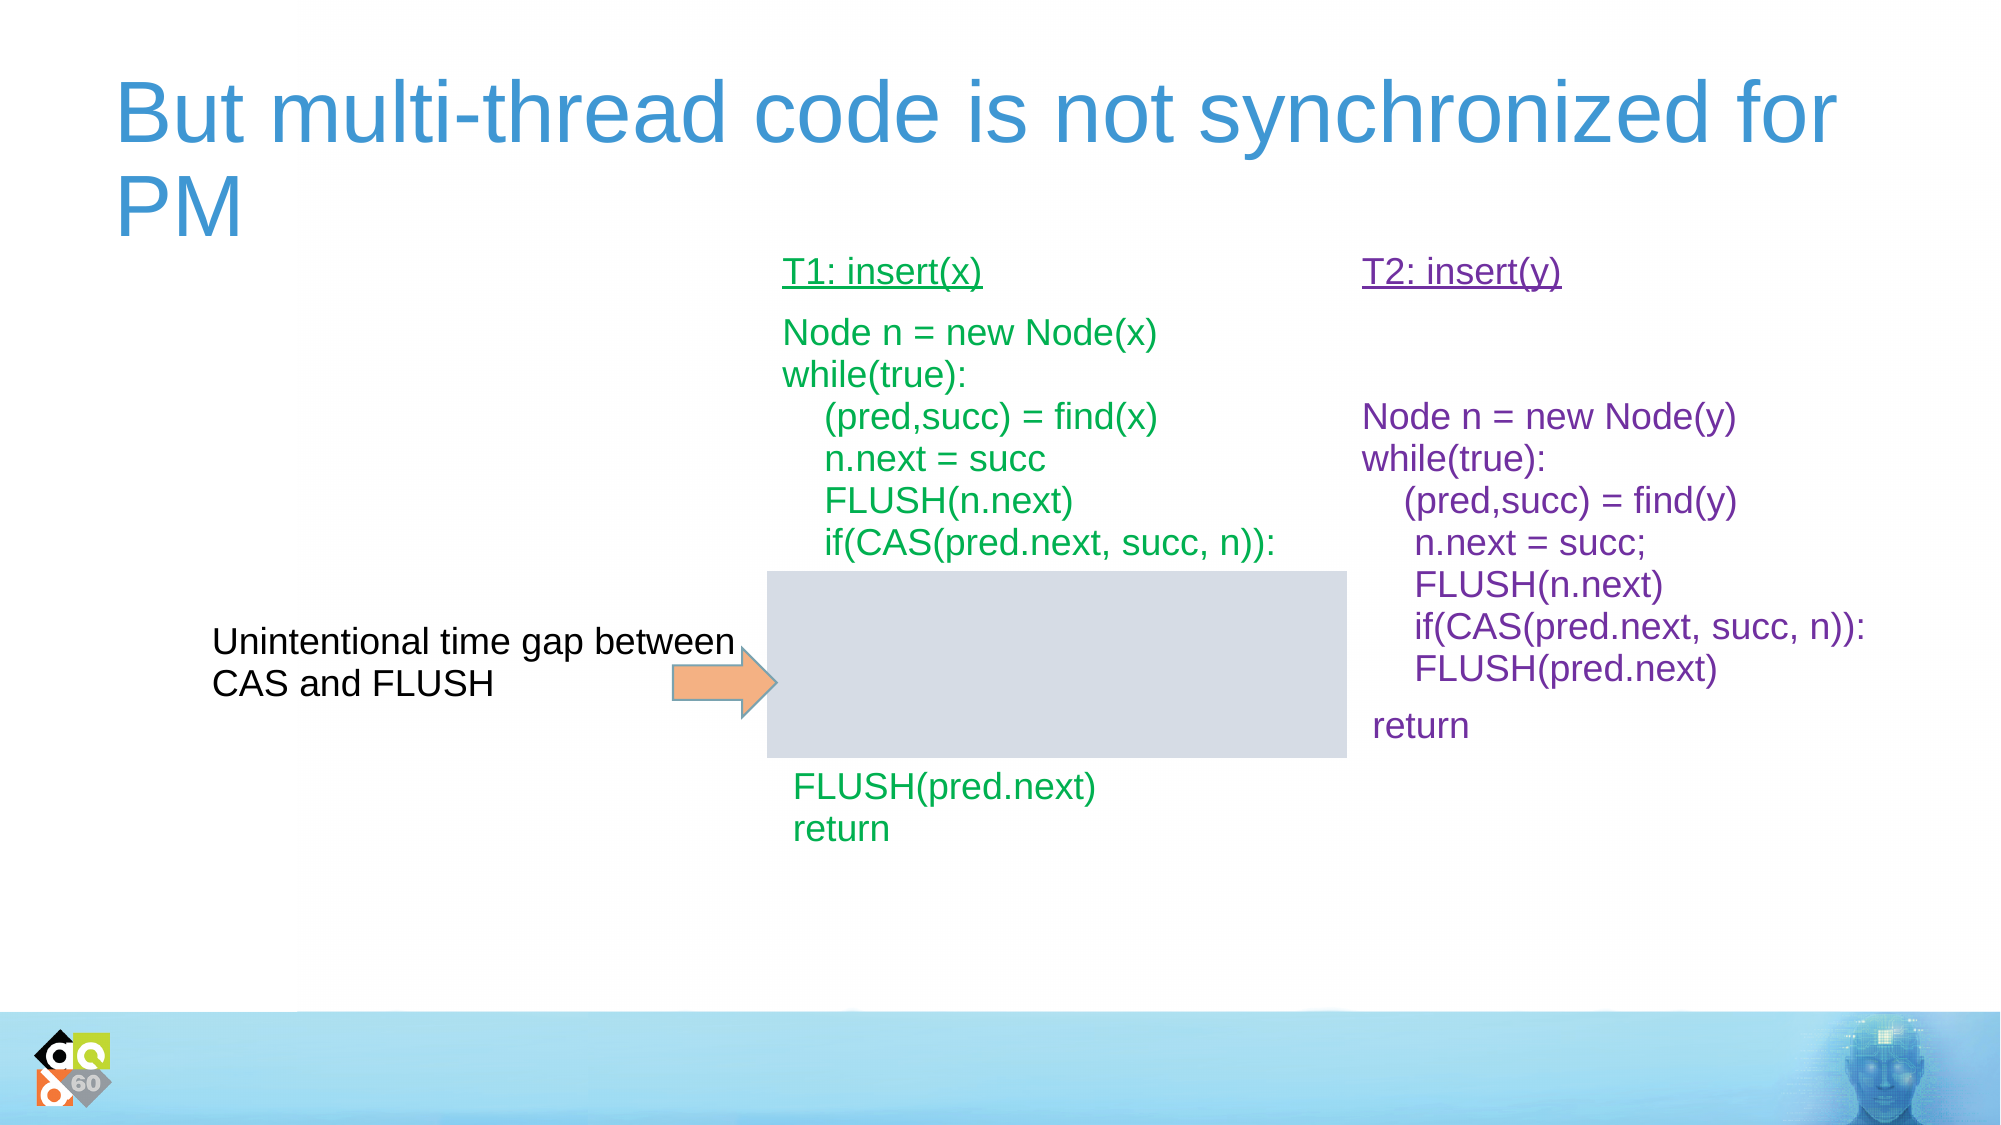

# But multi-thread code is not synchronized for PM
|  | T1: insert(x) | T2: insert(y) |
| --- | --- | --- |
|  | Node n = new Node(x) while(true): (pred,succ) = find(x) n.next = succ FLUSH(n.next) if(CAS(pred.next, succ, n)): | Node n = new Node(y) while(true): (pred,succ) = find(y) n.next = succ; FLUSH(n.next) if(CAS(pred.next, succ, n)): FLUSH(pred.next) |
| Unintentional time gap between CAS and FLUSH |  | while(true): (pred,succ) = find(y) n.next = succ; FLUSH(n.next) if(CAS(pred.next, succ, n)): FLUSH(pred.next) |
|  |  | return |
|  | FLUSH(pred.next) return |  |